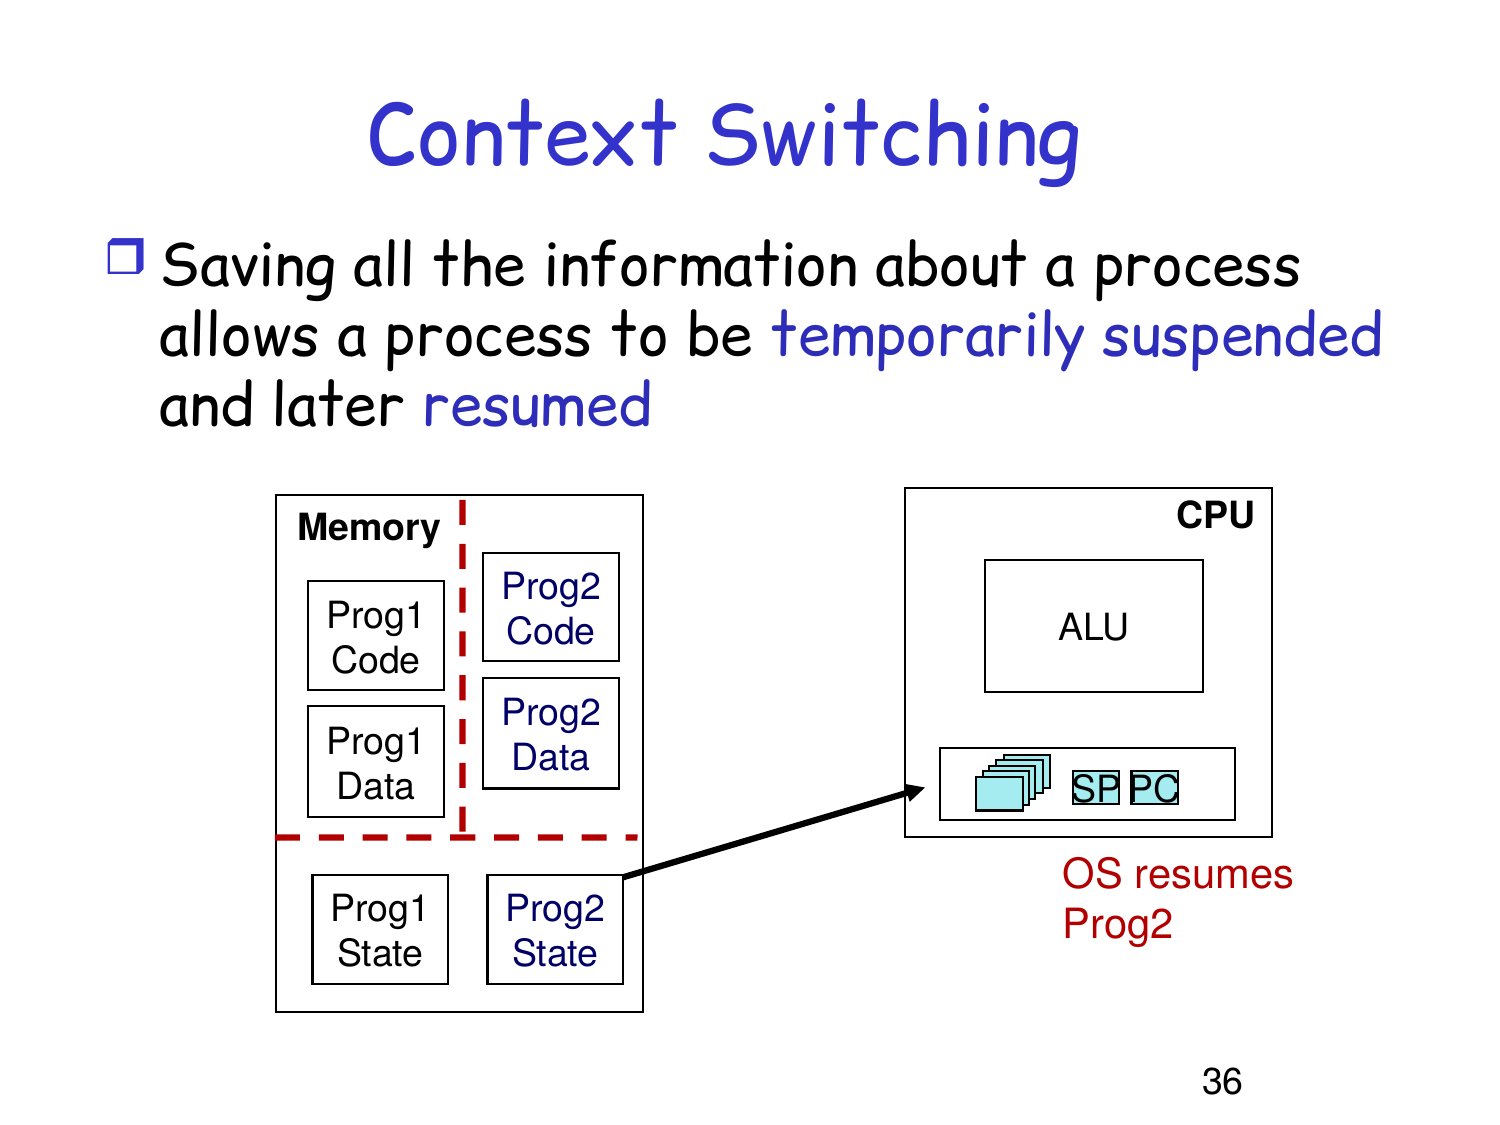

# Context Switching
Saving all the information about a process allows a process to be temporarily suspended and later resumed
CPU

Memory

Prog2
Code
ALU
Prog1
Code
Prog2
Data
Prog1
Data

SP
PC

OS resumes Prog2
Prog1
State
Prog2
State
36